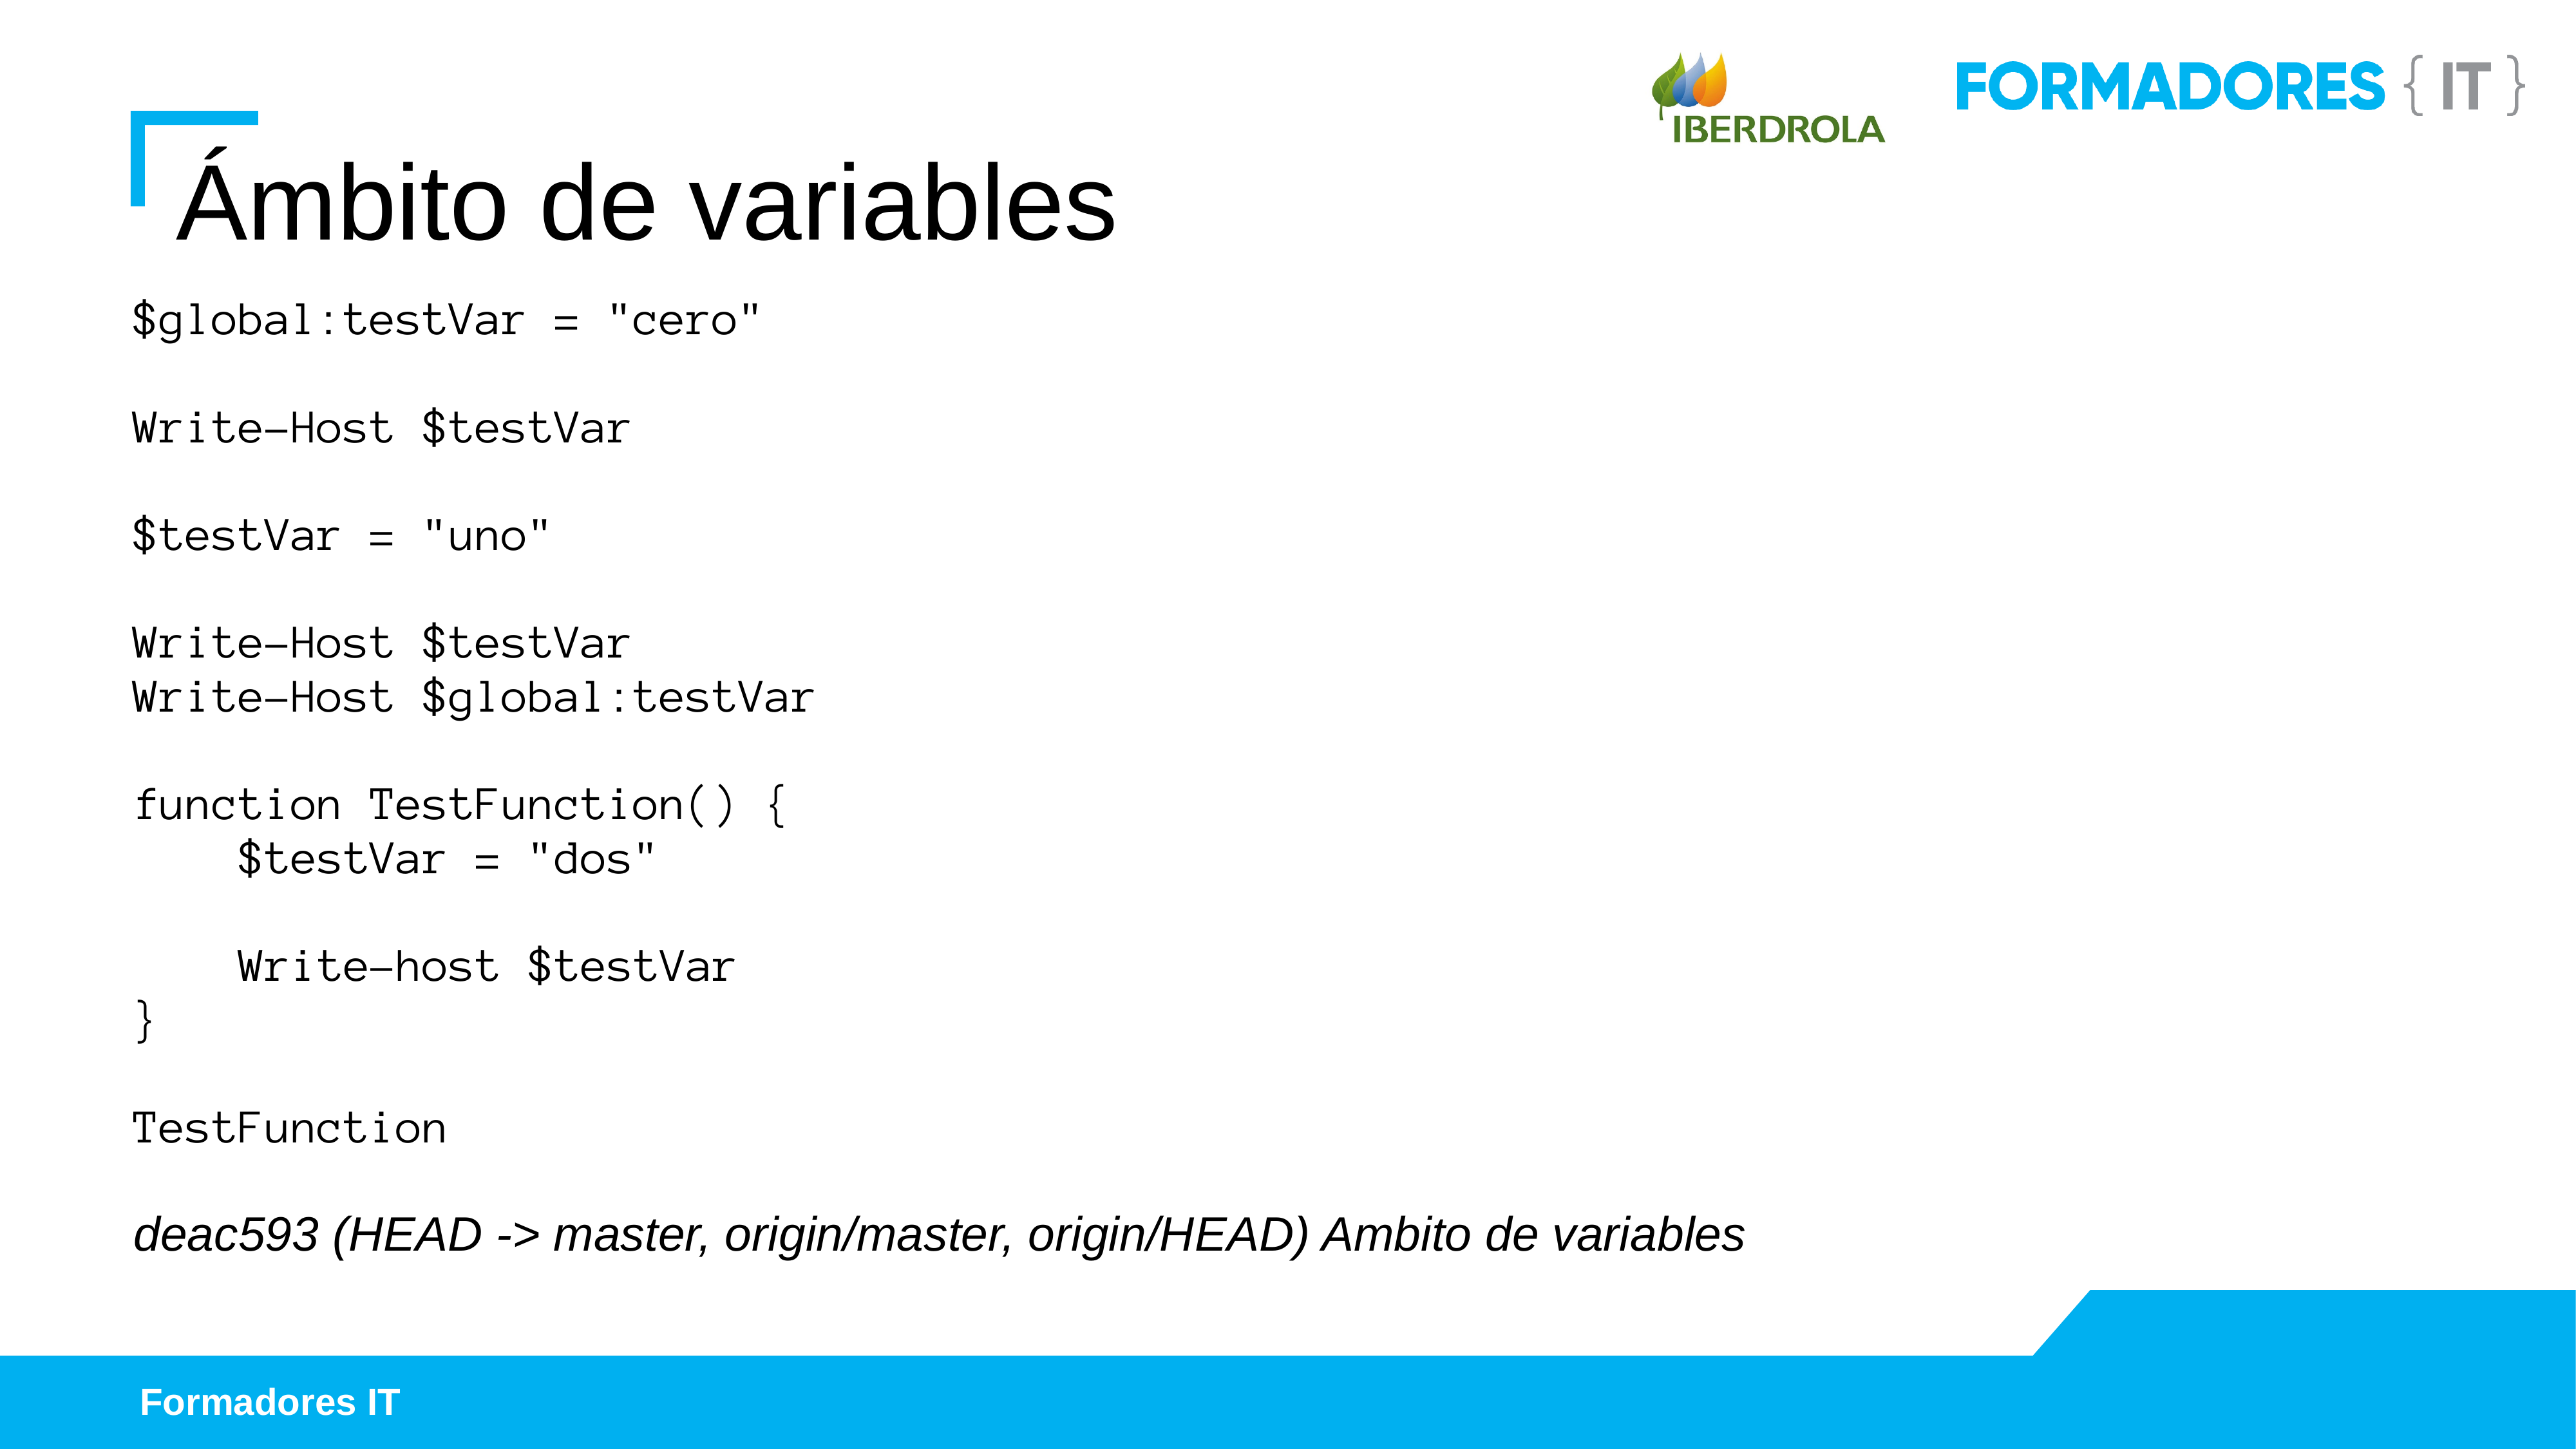

Ámbito de variables
$global:testVar = "cero"

Write-Host $testVar

$testVar = "uno"

Write-Host $testVar
Write-Host $global:testVar

function TestFunction() {
    $testVar = "dos"

    Write-host $testVar
}

TestFunction

deac593 (HEAD -> master, origin/master, origin/HEAD) Ambito de variables